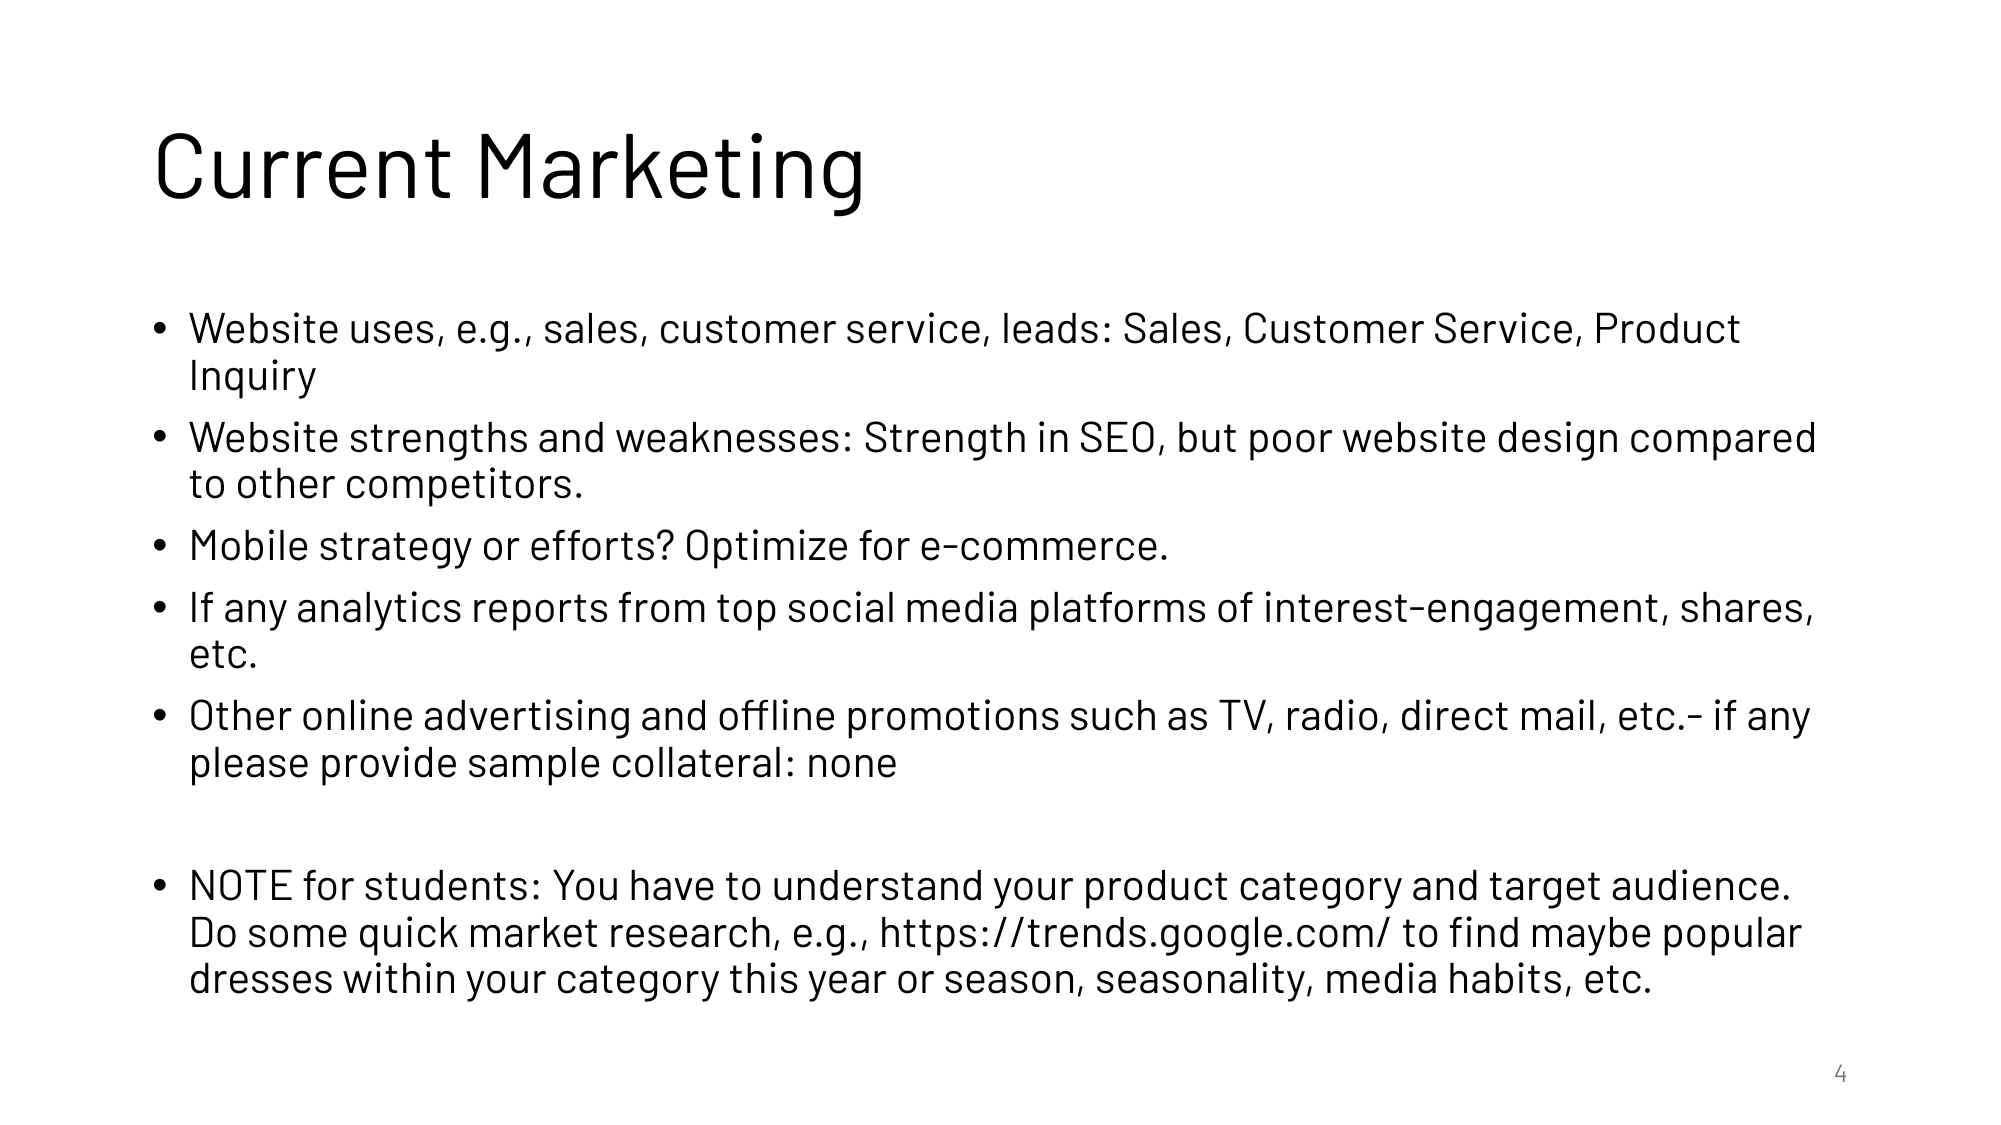

# Current Marketing
Website uses, e.g., sales, customer service, leads: Sales, Customer Service, Product Inquiry
Website strengths and weaknesses: Strength in SEO, but poor website design compared to other competitors.
Mobile strategy or efforts? Optimize for e-commerce.
If any analytics reports from top social media platforms of interest-engagement, shares, etc.
Other online advertising and offline promotions such as TV, radio, direct mail, etc.- if any please provide sample collateral: none

NOTE for students: You have to understand your product category and target audience. Do some quick market research, e.g., https://trends.google.com/ to find maybe popular dresses within your category this year or season, seasonality, media habits, etc.
4